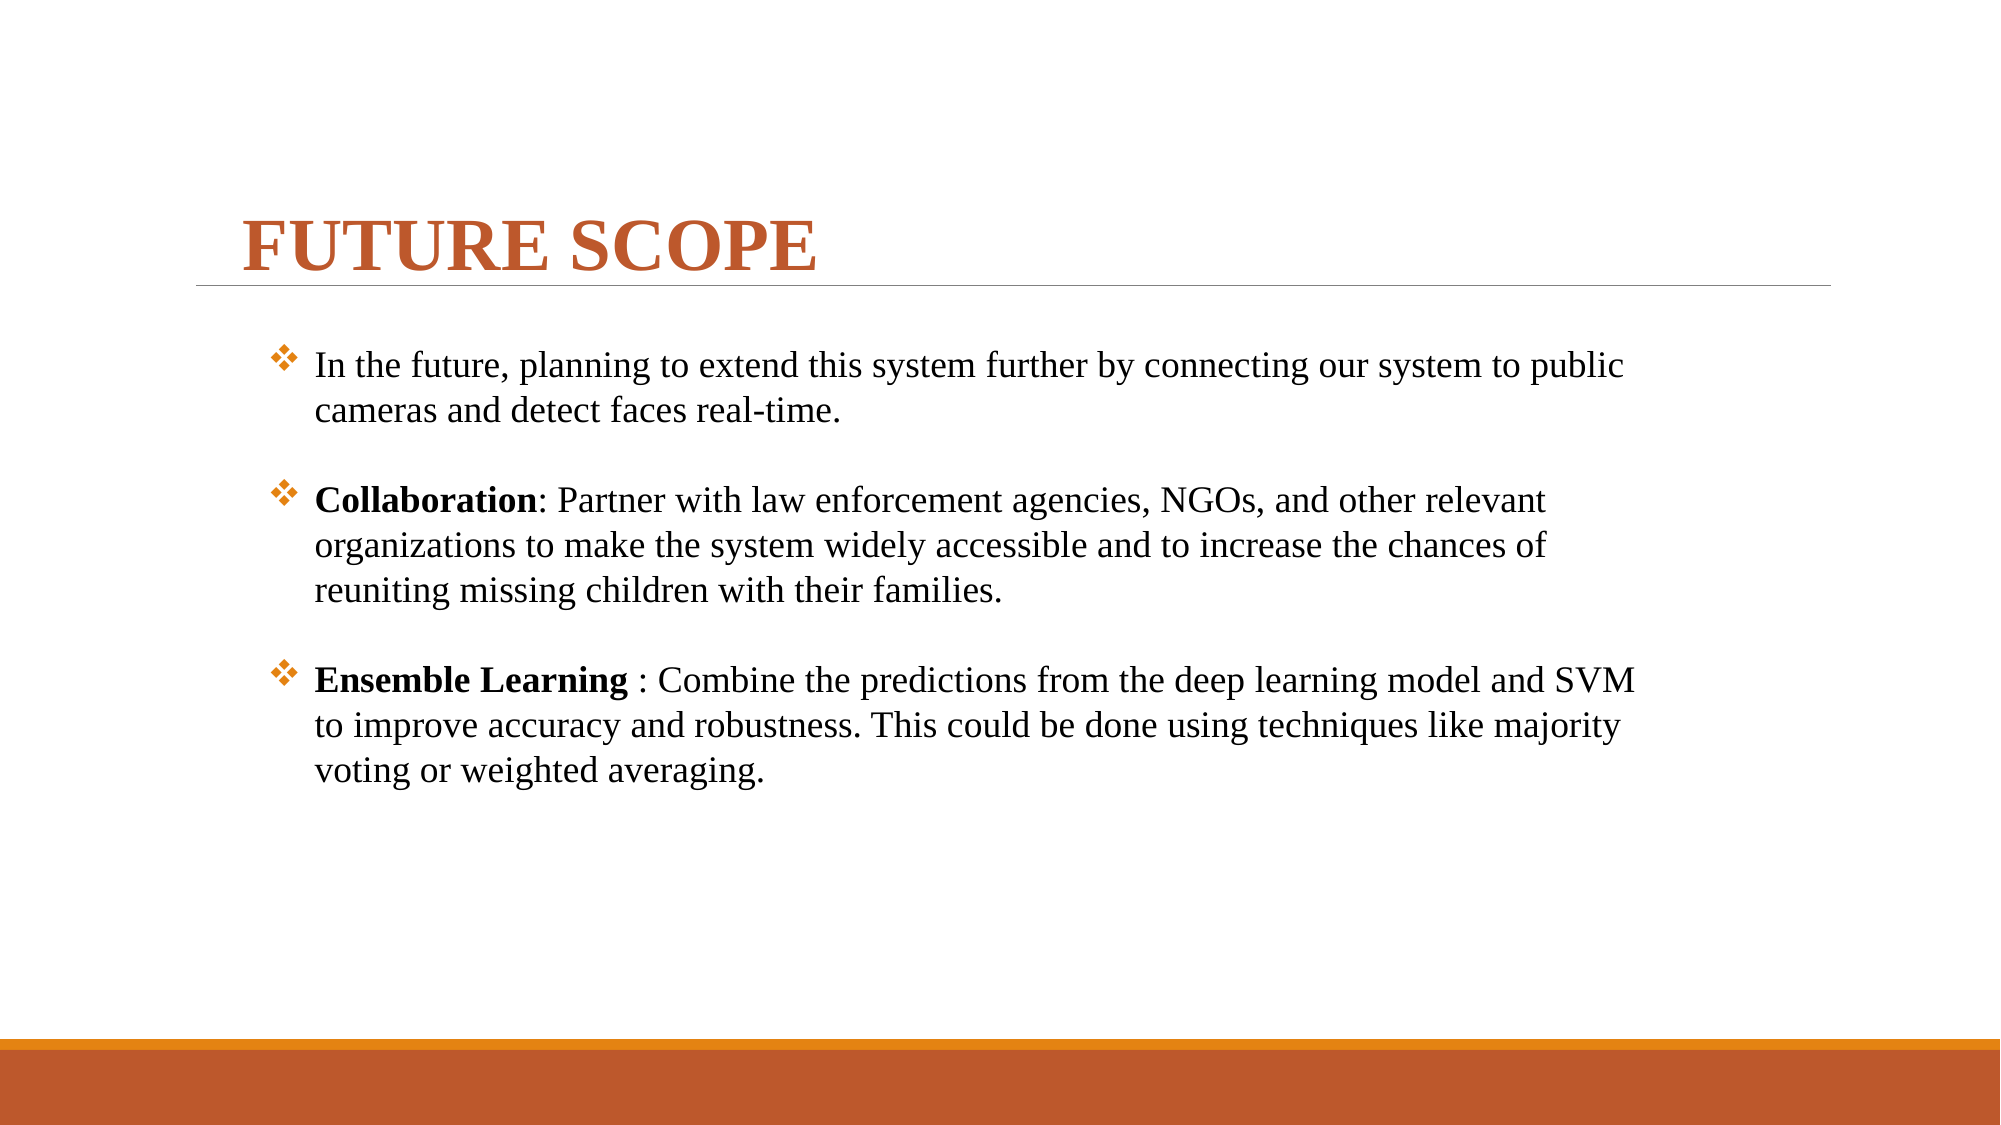

FUTURE SCOPE
In the future, planning to extend this system further by connecting our system to public cameras and detect faces real-time.

Collaboration: Partner with law enforcement agencies, NGOs, and other relevant organizations to make the system widely accessible and to increase the chances of reuniting missing children with their families.

Ensemble Learning : Combine the predictions from the deep learning model and SVM to improve accuracy and robustness. This could be done using techniques like majority voting or weighted averaging.